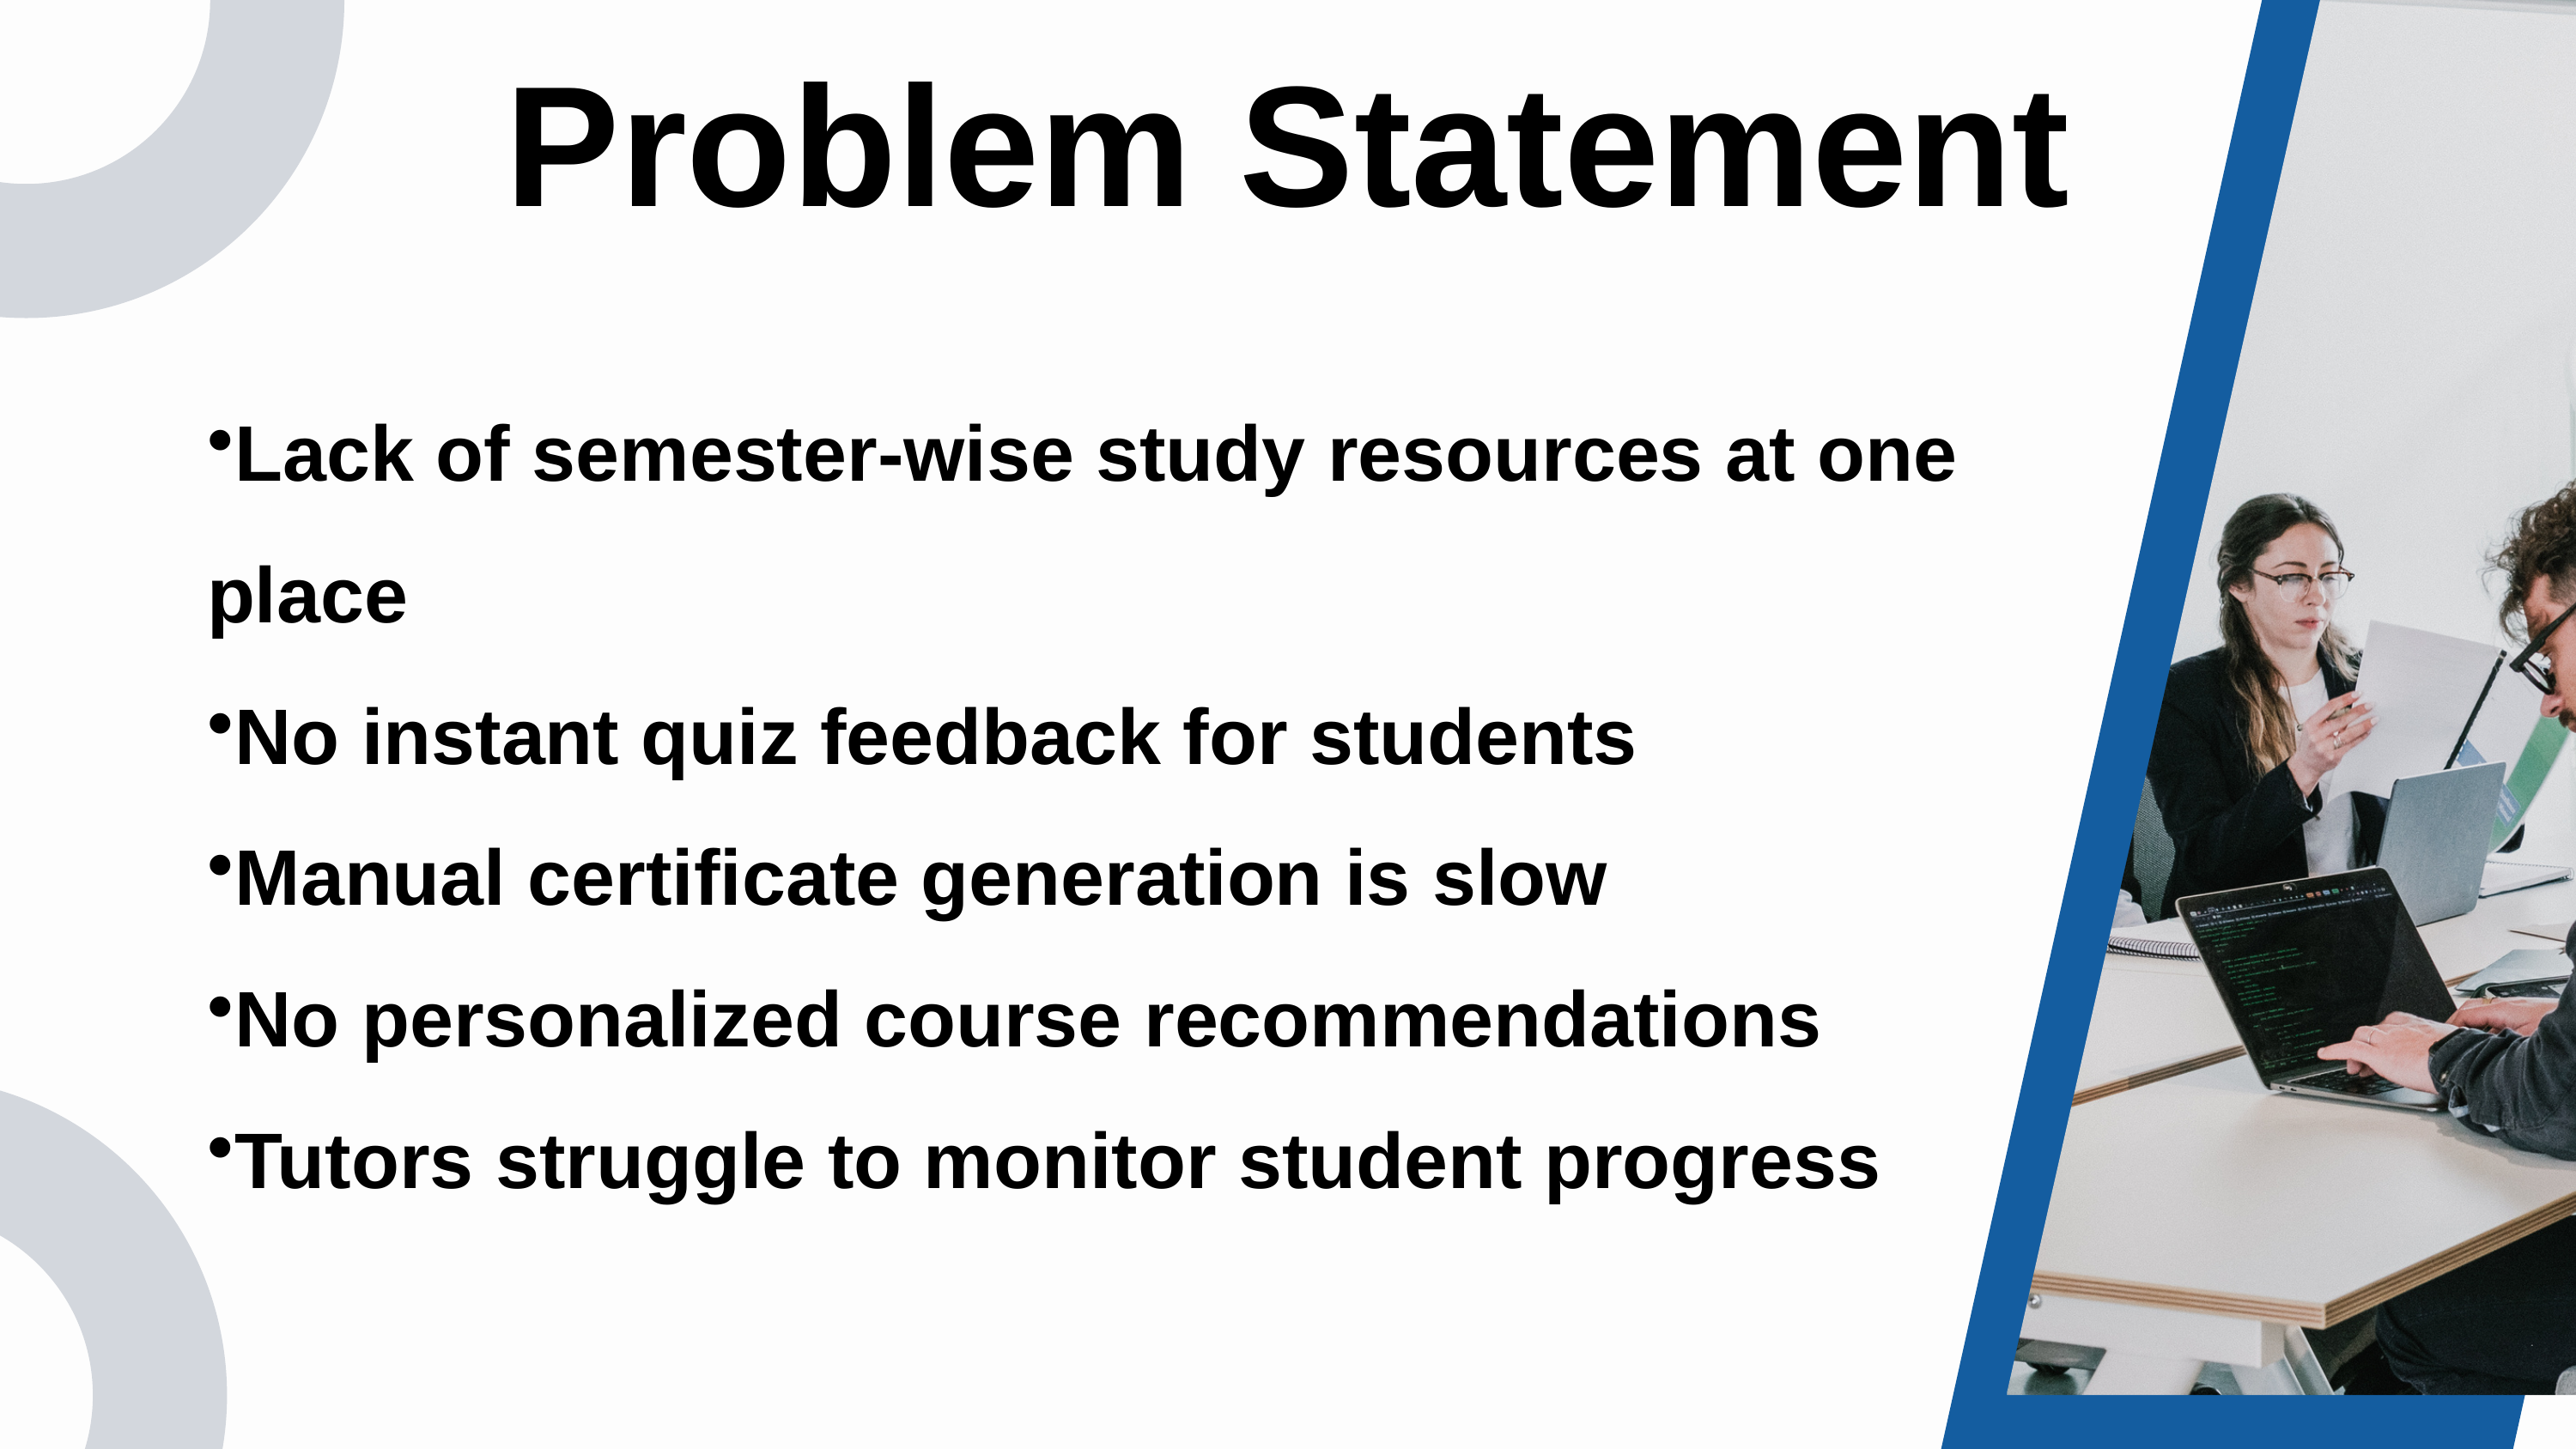

Problem Statement
Lack of semester-wise study resources at one place
No instant quiz feedback for students
Manual certificate generation is slow
No personalized course recommendations
Tutors struggle to monitor student progress